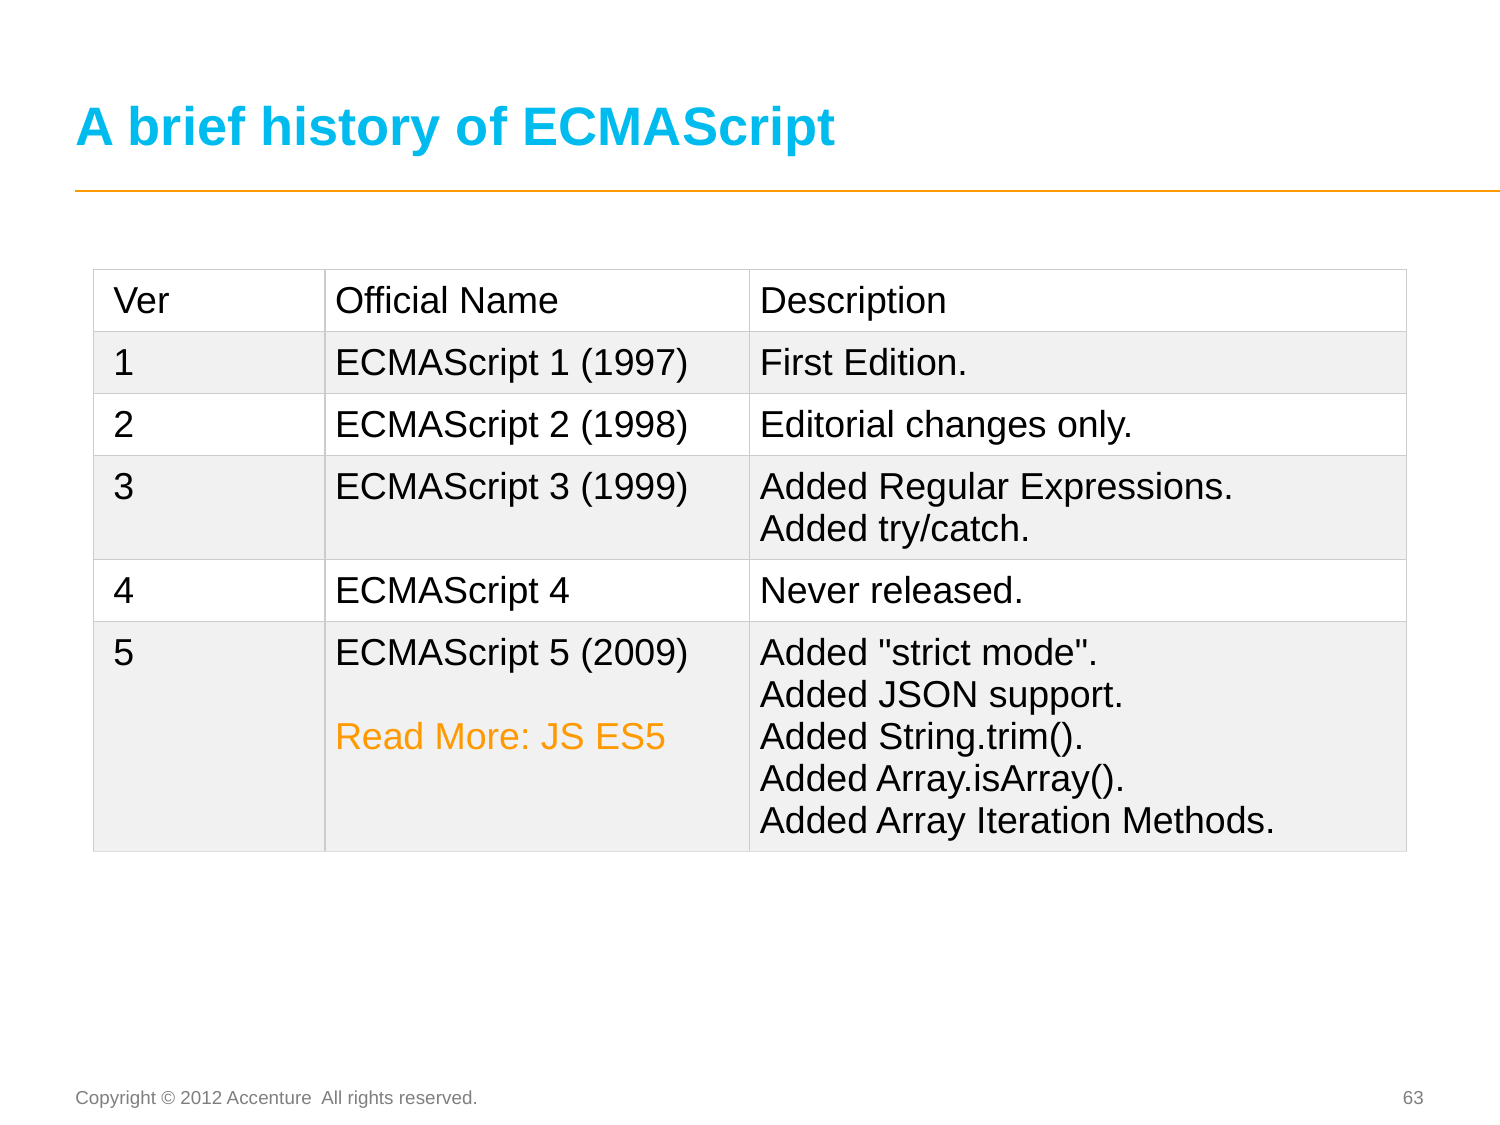

# A brief history of ECMAScript
| Ver | Official Name | Description |
| --- | --- | --- |
| 1 | ECMAScript 1 (1997) | First Edition. |
| 2 | ECMAScript 2 (1998) | Editorial changes only. |
| 3 | ECMAScript 3 (1999) | Added Regular Expressions. Added try/catch. |
| 4 | ECMAScript 4 | Never released. |
| 5 | ECMAScript 5 (2009) Read More: JS ES5 | Added "strict mode". Added JSON support. Added String.trim(). Added Array.isArray(). Added Array Iteration Methods. |